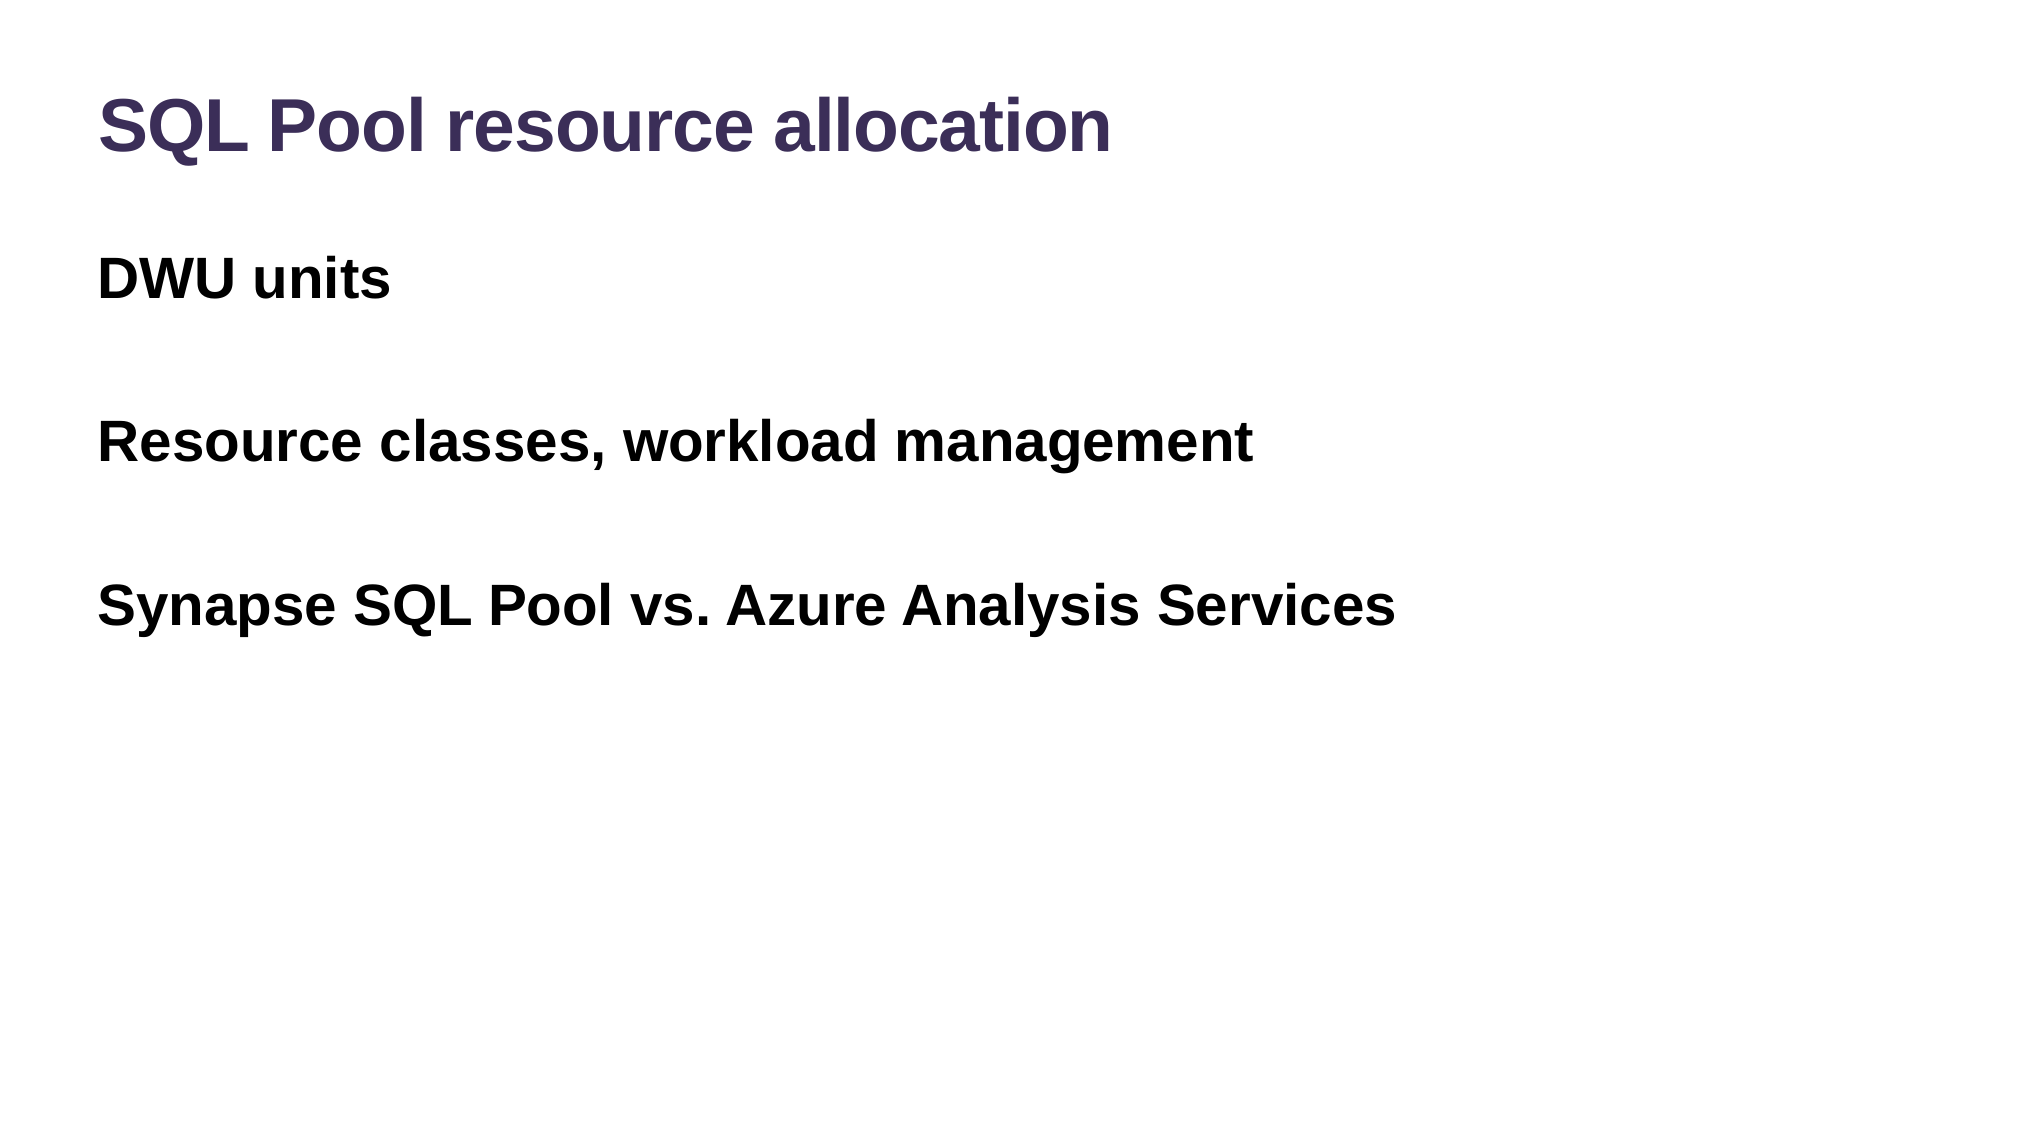

# SQL Pool resource allocation
DWU units

Resource classes, workload management

Synapse SQL Pool vs. Azure Analysis Services